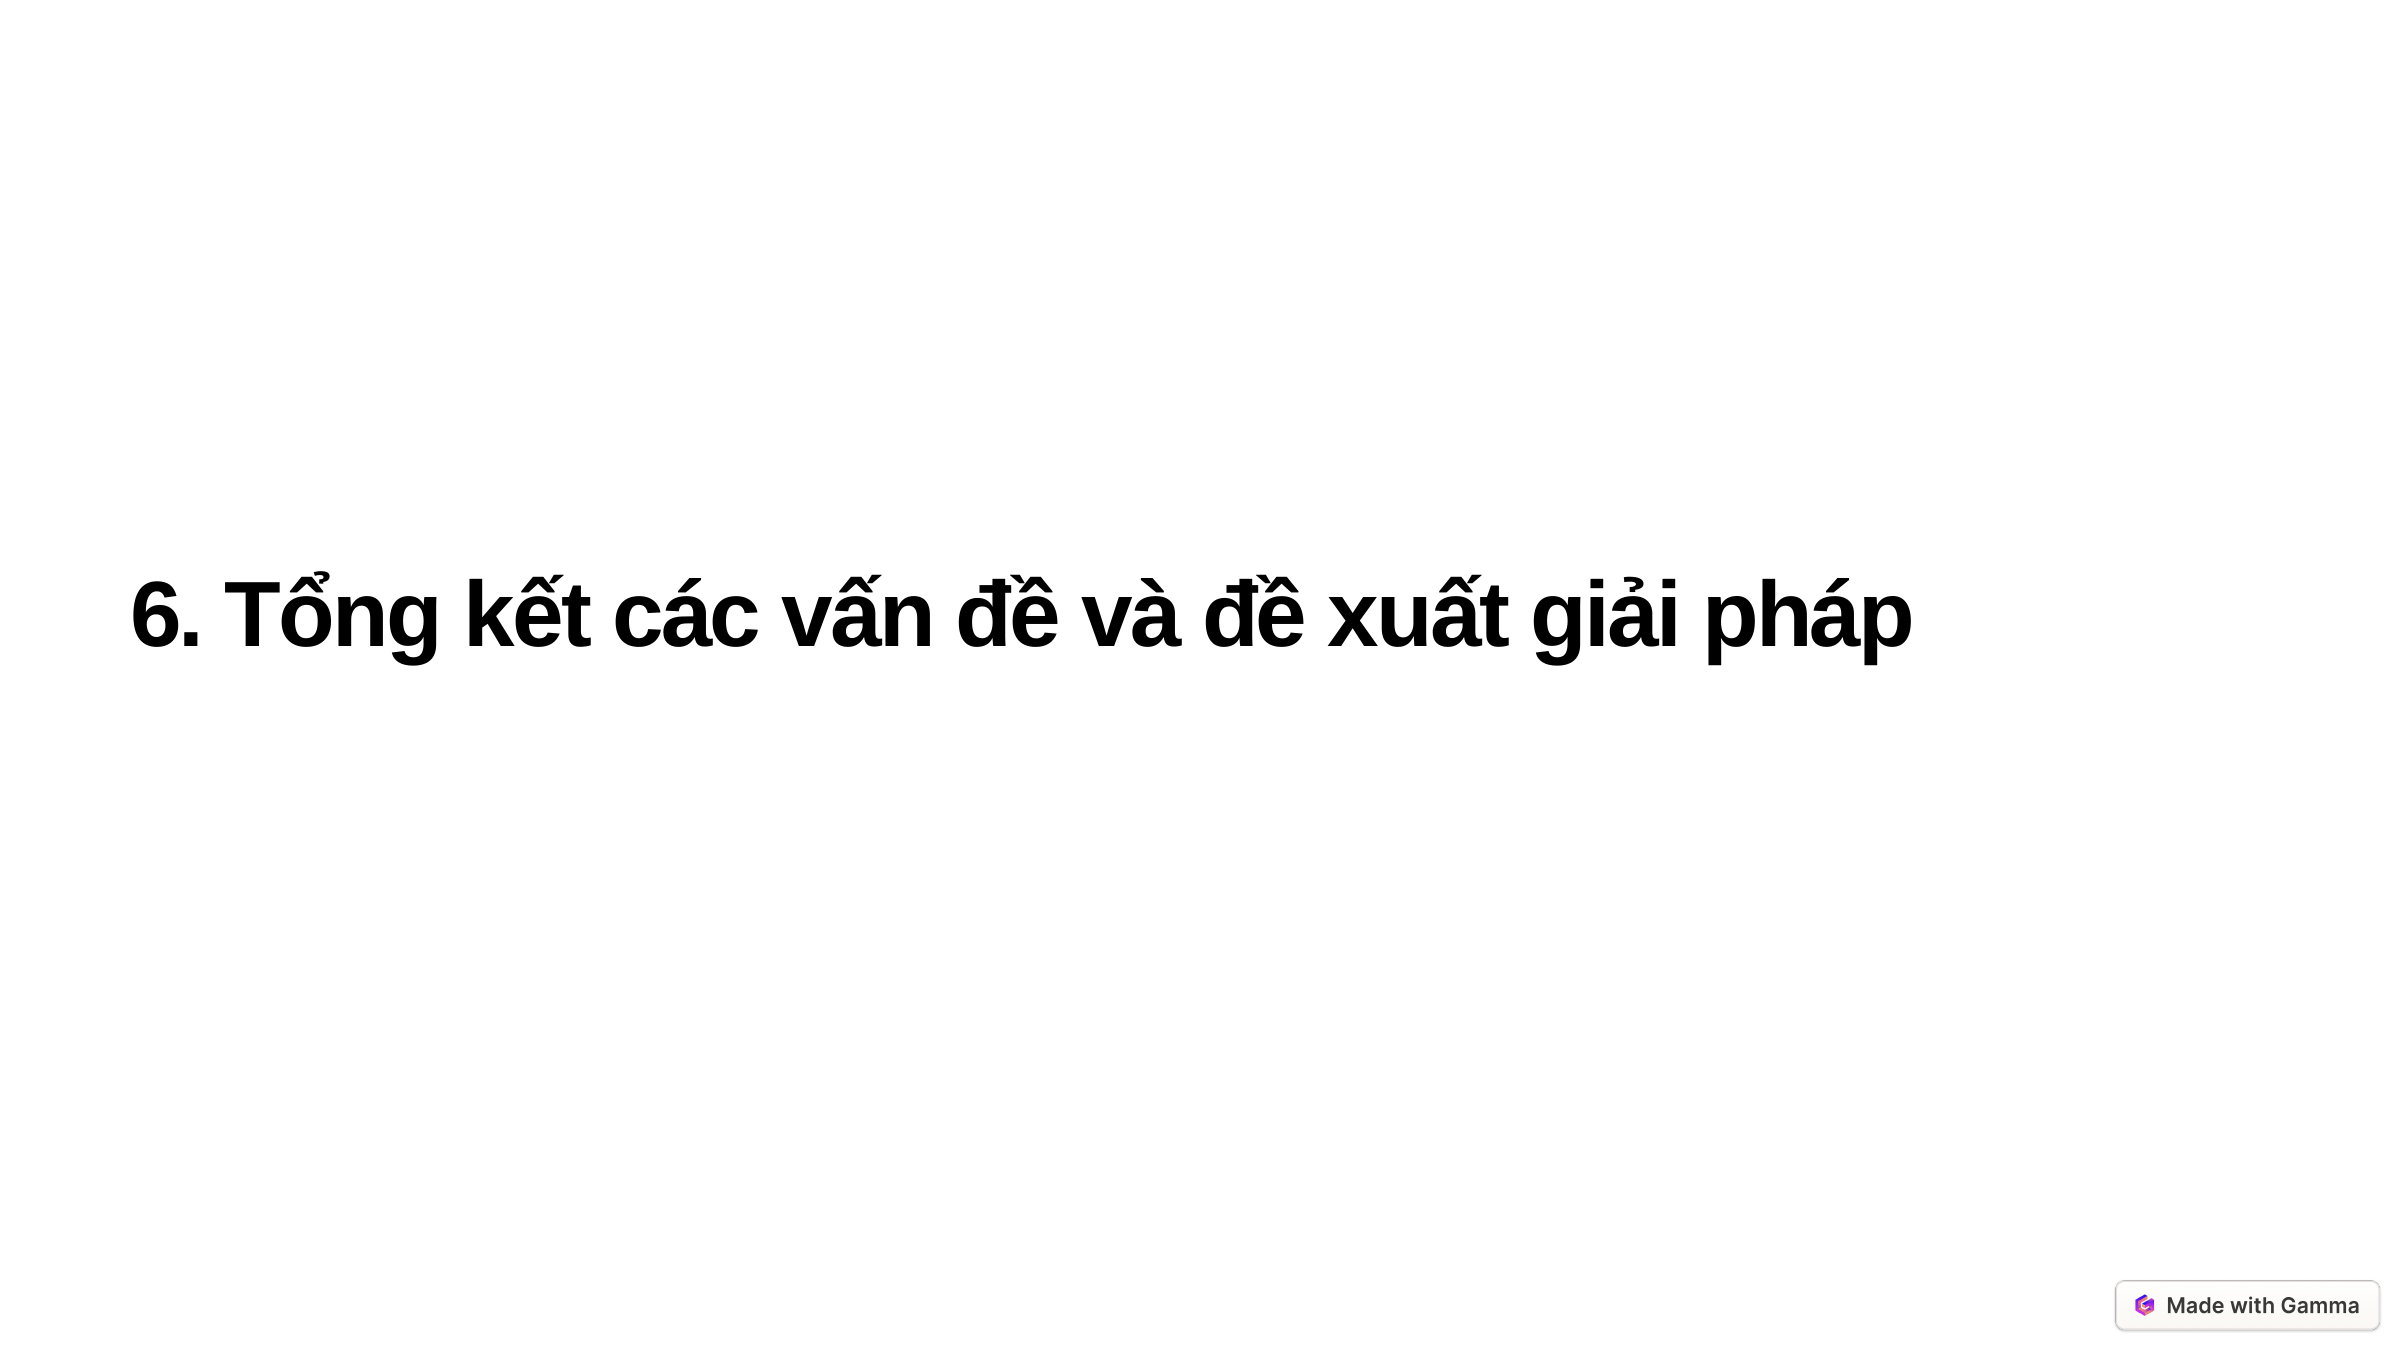

6. Tổng kết các vấn đề và đề xuất giải pháp